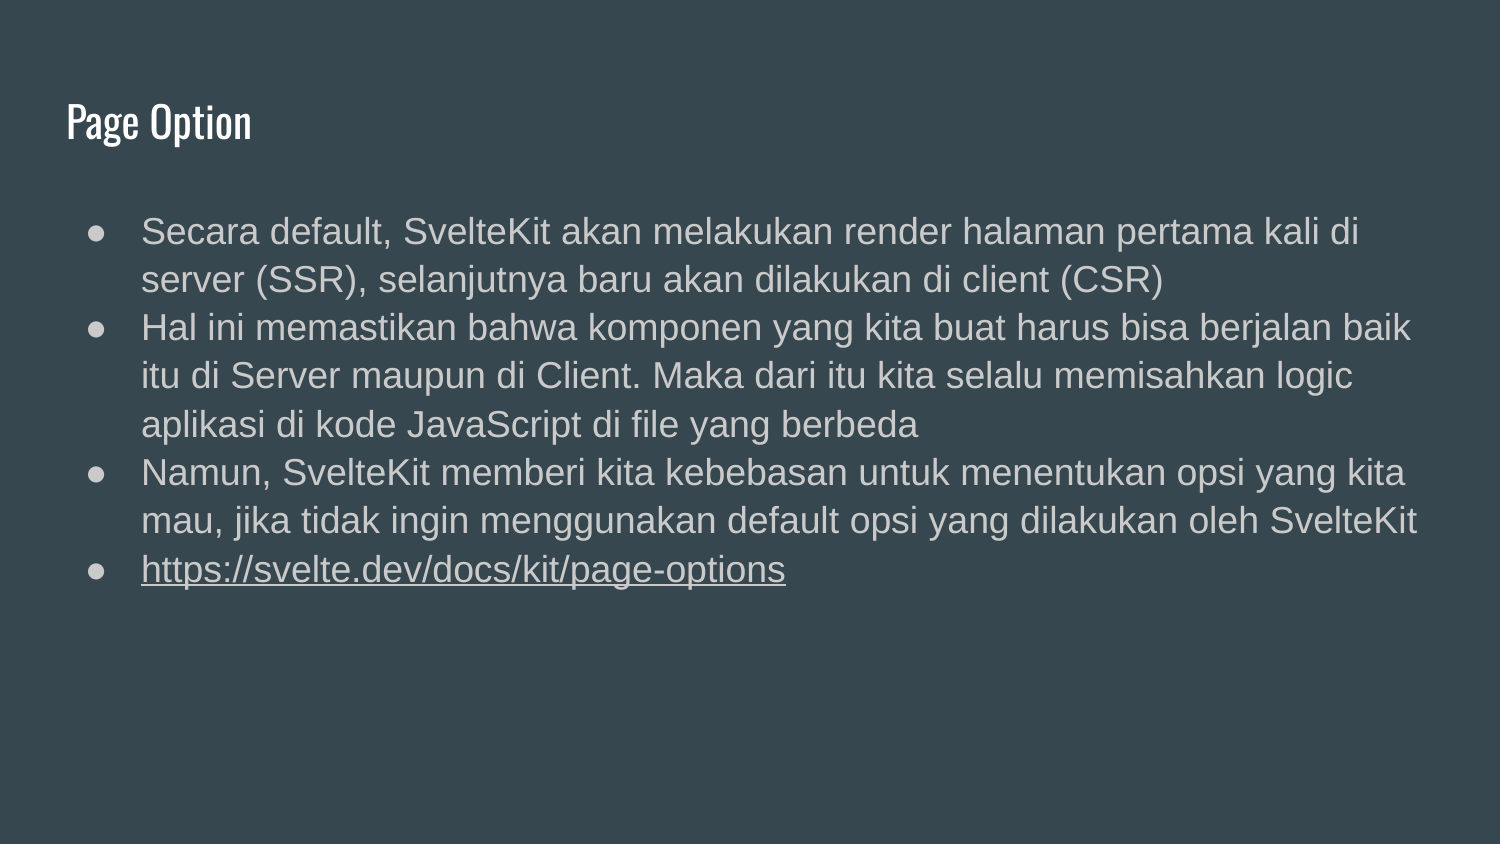

# Page Option
Secara default, SvelteKit akan melakukan render halaman pertama kali di server (SSR), selanjutnya baru akan dilakukan di client (CSR)
Hal ini memastikan bahwa komponen yang kita buat harus bisa berjalan baik itu di Server maupun di Client. Maka dari itu kita selalu memisahkan logic aplikasi di kode JavaScript di file yang berbeda
Namun, SvelteKit memberi kita kebebasan untuk menentukan opsi yang kita mau, jika tidak ingin menggunakan default opsi yang dilakukan oleh SvelteKit
https://svelte.dev/docs/kit/page-options